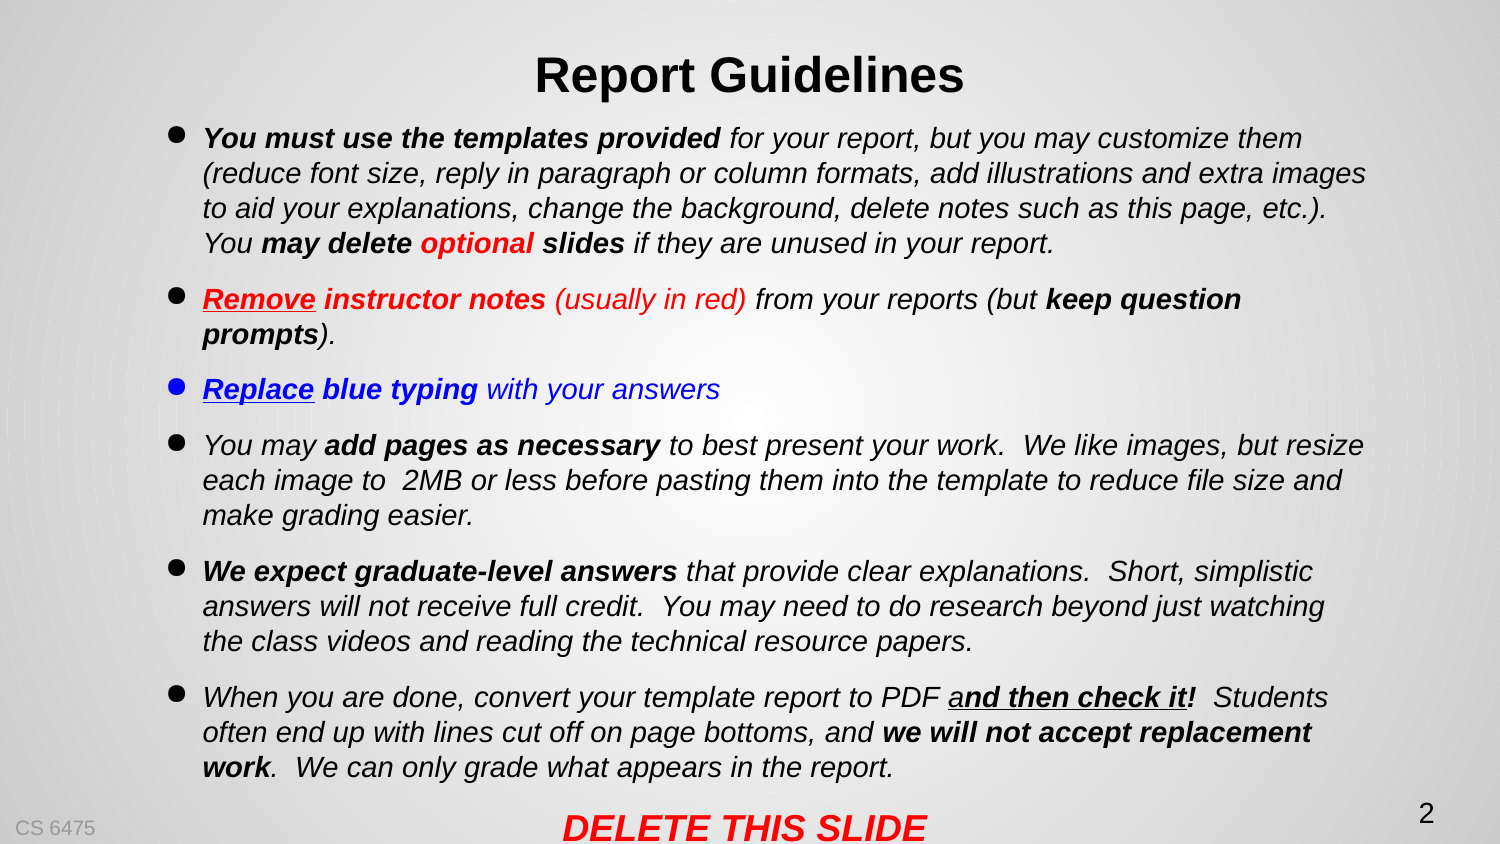

# Report Guidelines
You must use the templates provided for your report, but you may customize them (reduce font size, reply in paragraph or column formats, add illustrations and extra images to aid your explanations, change the background, delete notes such as this page, etc.). You may delete optional slides if they are unused in your report.
Remove instructor notes (usually in red) from your reports (but keep question prompts).
Replace blue typing with your answers
You may add pages as necessary to best present your work.  We like images, but resize each image to  2MB or less before pasting them into the template to reduce file size and make grading easier.
We expect graduate-level answers that provide clear explanations.  Short, simplistic answers will not receive full credit.  You may need to do research beyond just watching the class videos and reading the technical resource papers.
When you are done, convert your template report to PDF and then check it!  Students often end up with lines cut off on page bottoms, and we will not accept replacement work.  We can only grade what appears in the report.
DELETE THIS SLIDE

2
CS 6475